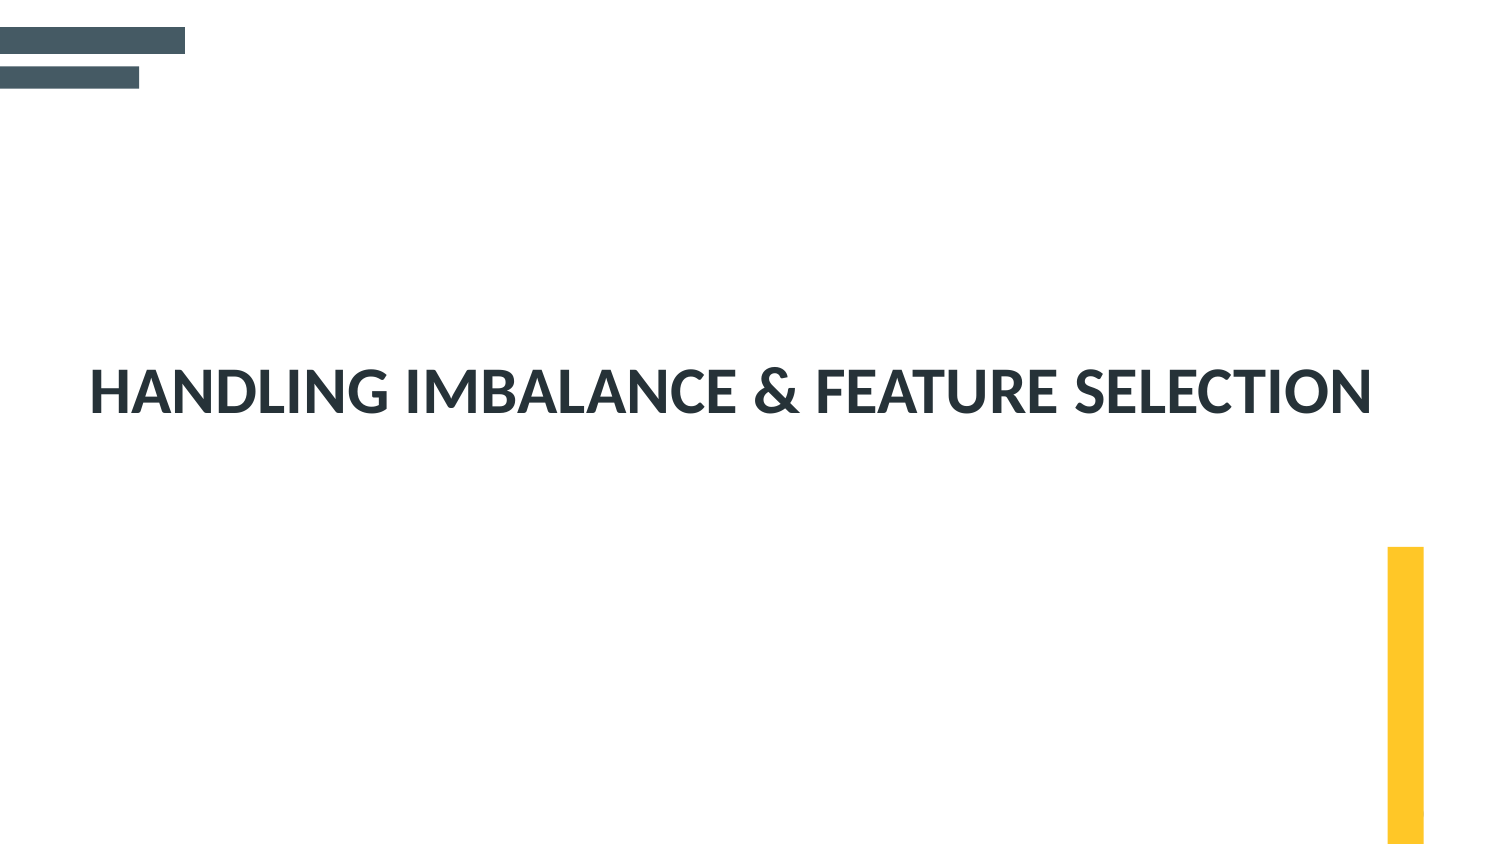

# HANDLING IMBALANCE & FEATURE SELECTION

16